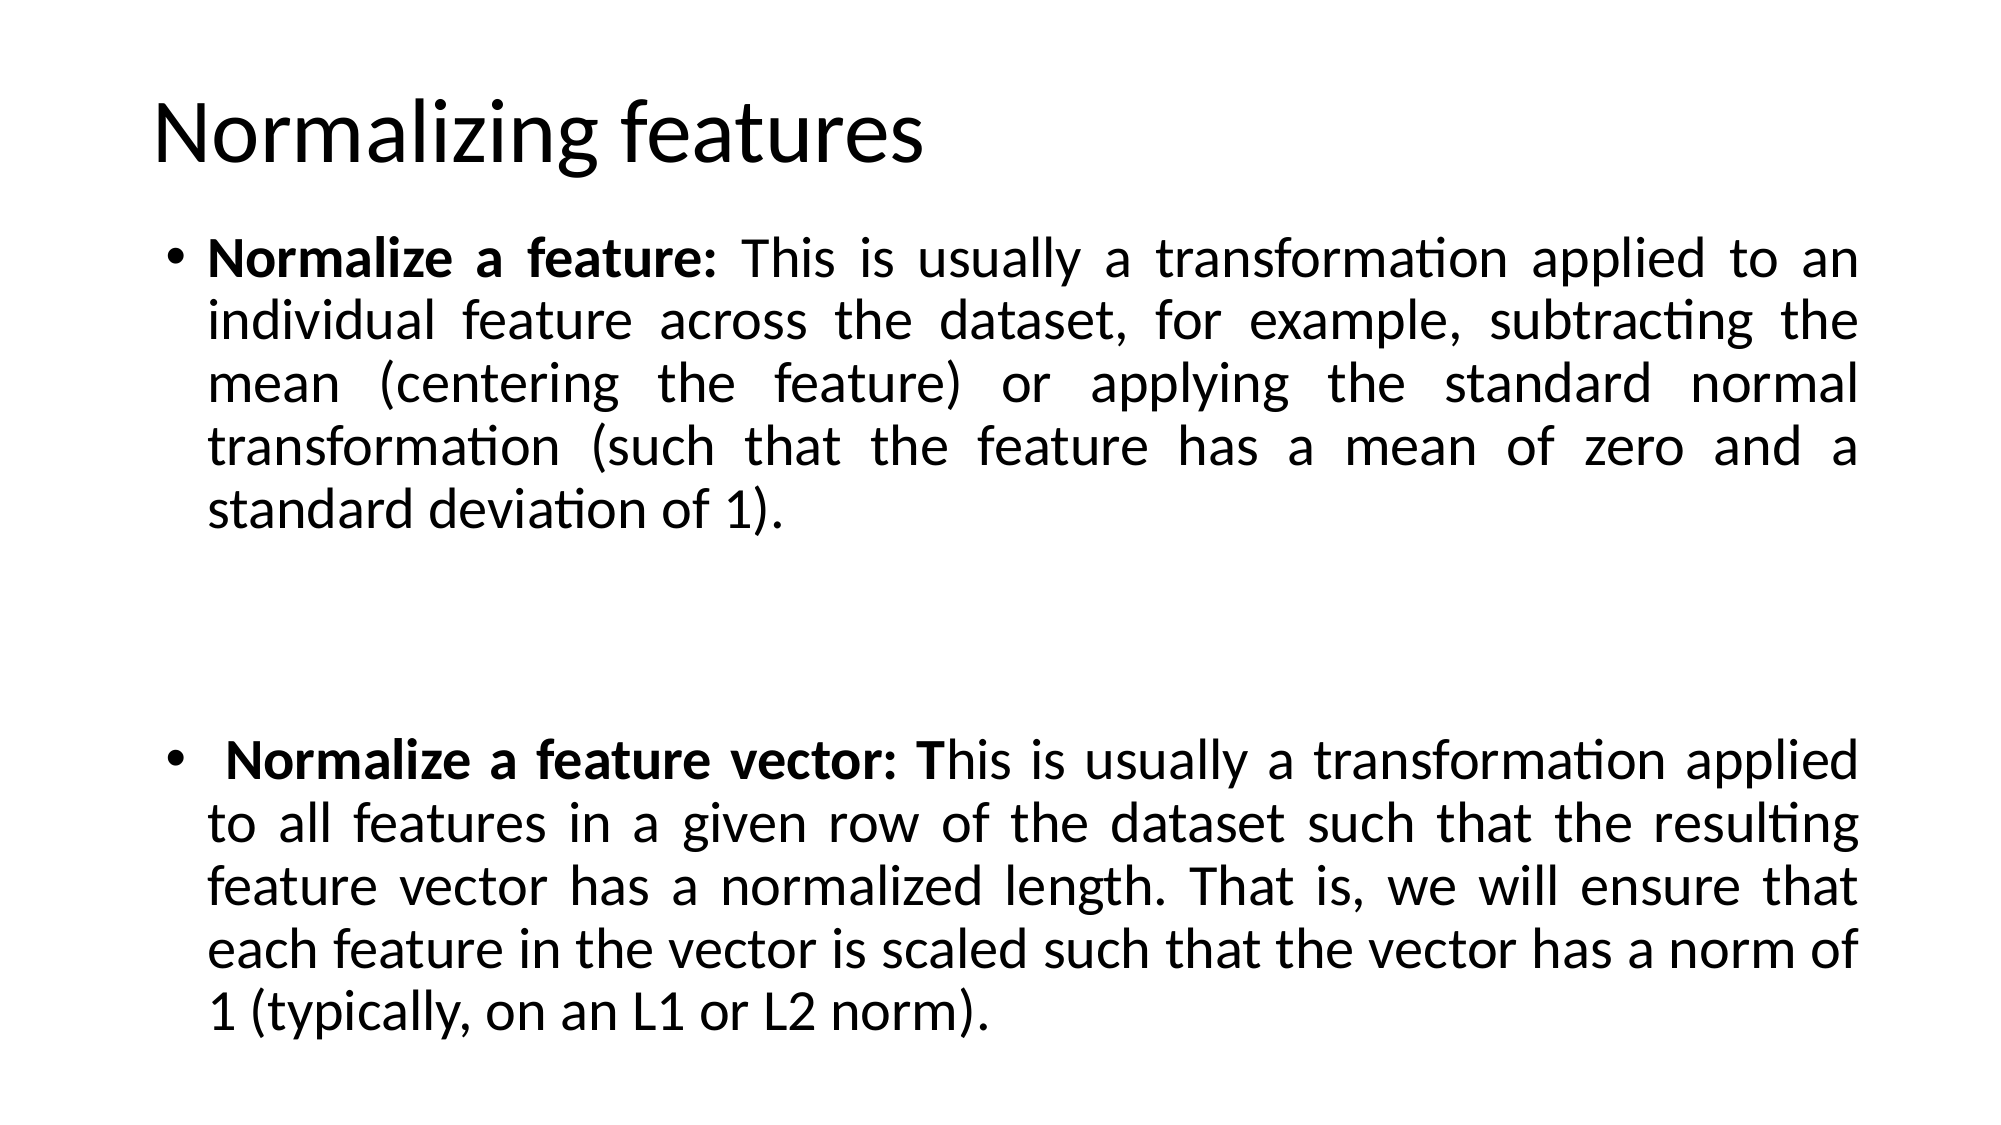

# Normalizing features
Normalize a feature: This is usually a transformation applied to an individual feature across the dataset, for example, subtracting the mean (centering the feature) or applying the standard normal transformation (such that the feature has a mean of zero and a standard deviation of 1).

 Normalize a feature vector: This is usually a transformation applied to all features in a given row of the dataset such that the resulting feature vector has a normalized length. That is, we will ensure that each feature in the vector is scaled such that the vector has a norm of 1 (typically, on an L1 or L2 norm).